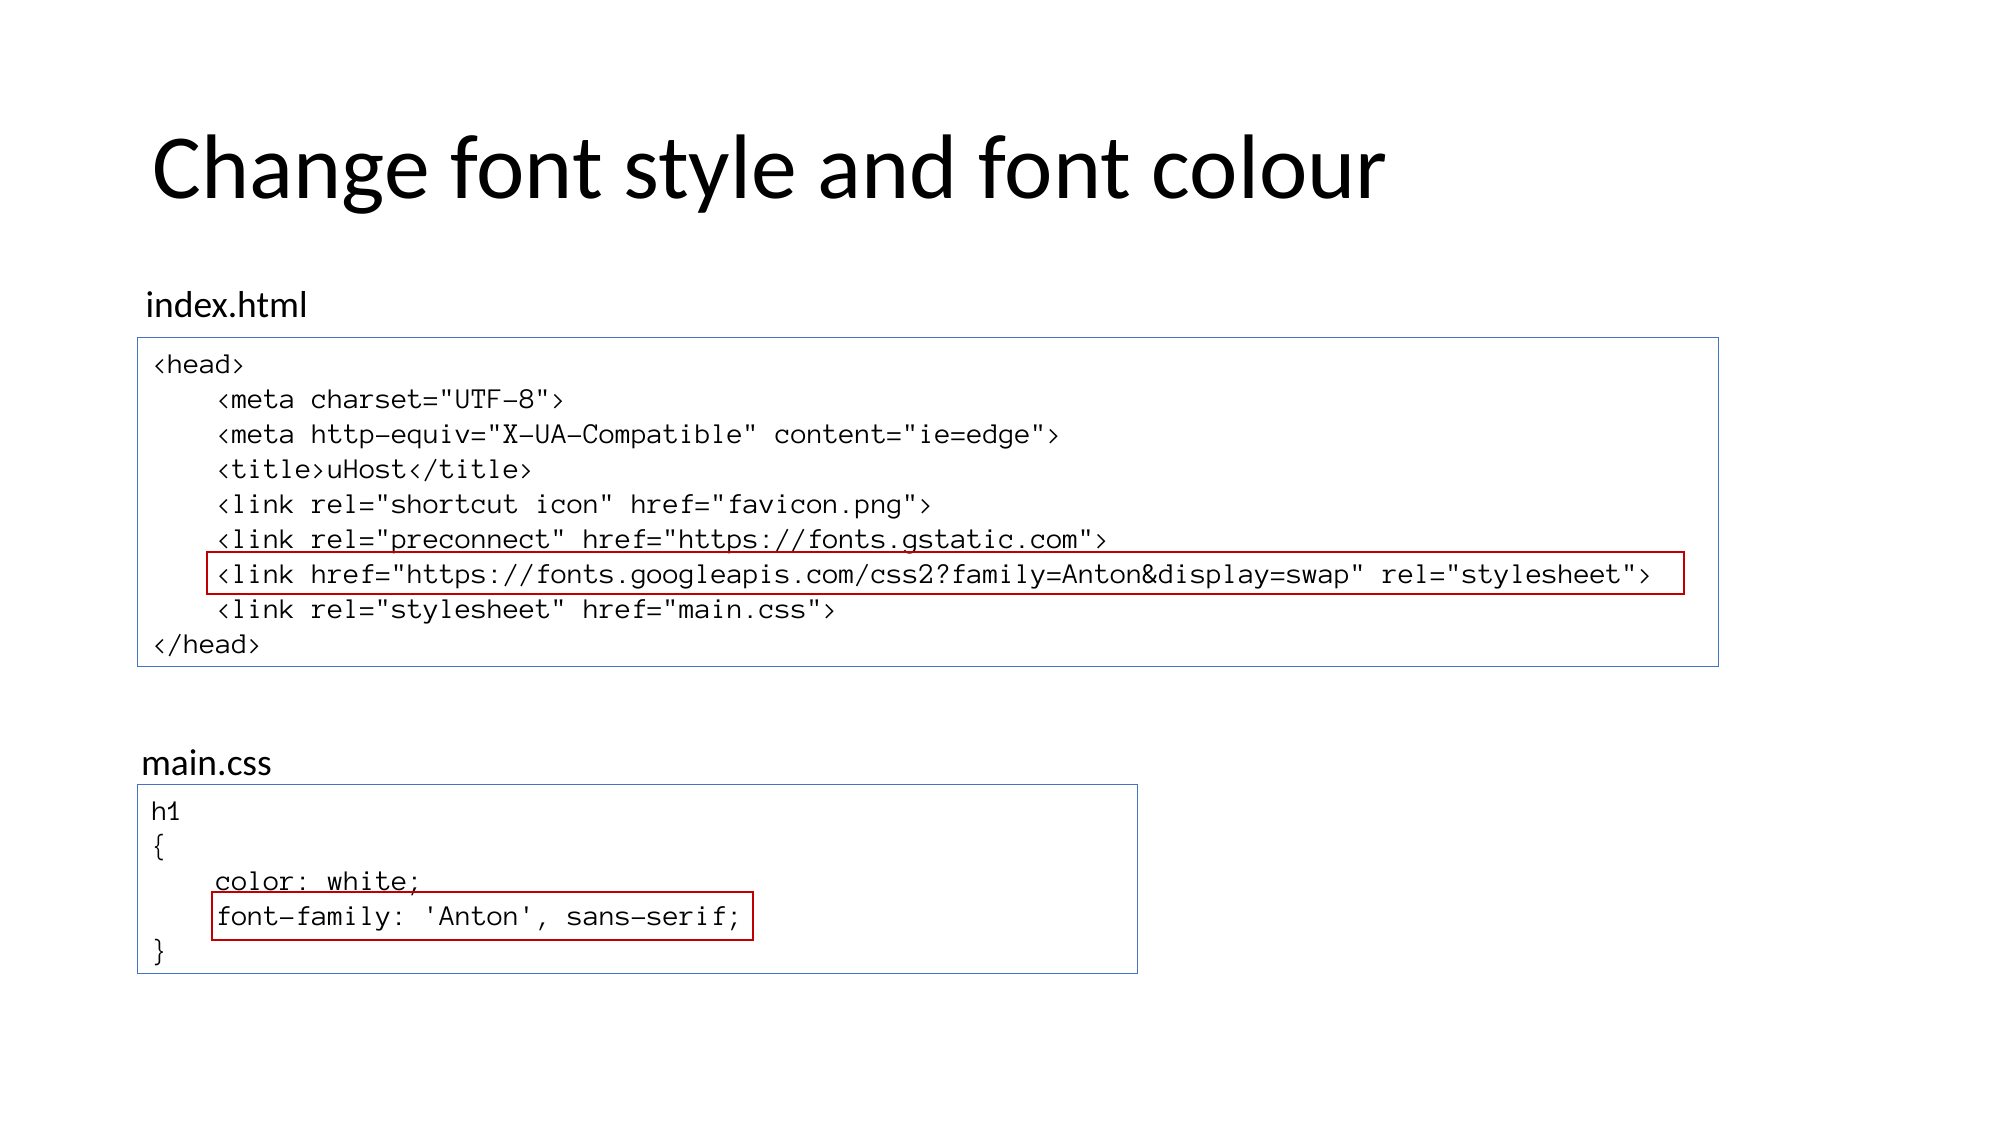

# Change font style and font colour
index.html
<head>
    <meta charset="UTF-8">
    <meta http-equiv="X-UA-Compatible" content="ie=edge">
    <title>uHost</title>
    <link rel="shortcut icon" href="favicon.png">
    <link rel="preconnect" href="https://fonts.gstatic.com">
    <link href="https://fonts.googleapis.com/css2?family=Anton&display=swap" rel="stylesheet">
    <link rel="stylesheet" href="main.css">
</head>

main.css
h1
{
    color: white;
    font-family: 'Anton', sans-serif;
}